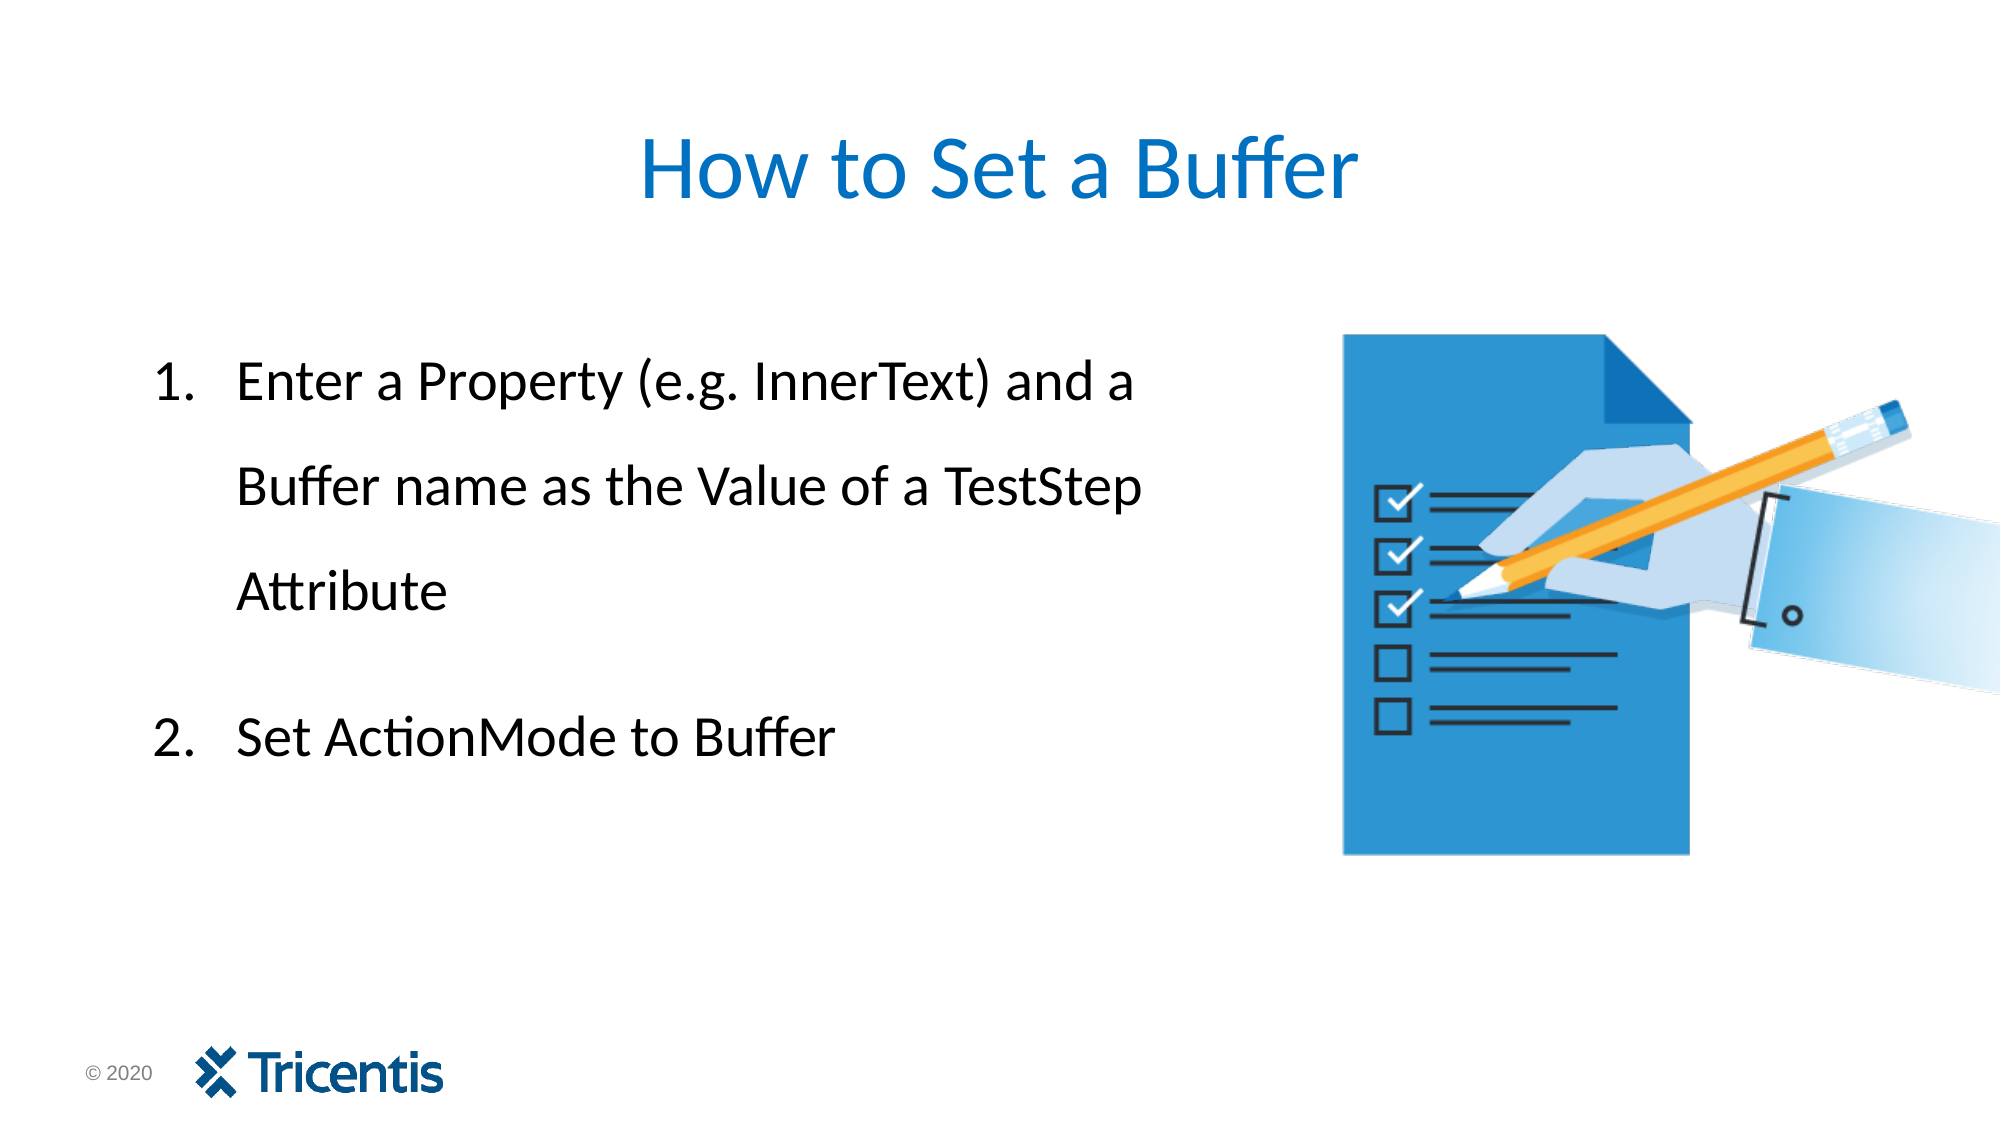

# How to Set a Buffer
Enter a Property (e.g. InnerText) and a Buffer name as the Value of a TestStep Attribute
Set ActionMode to Buffer